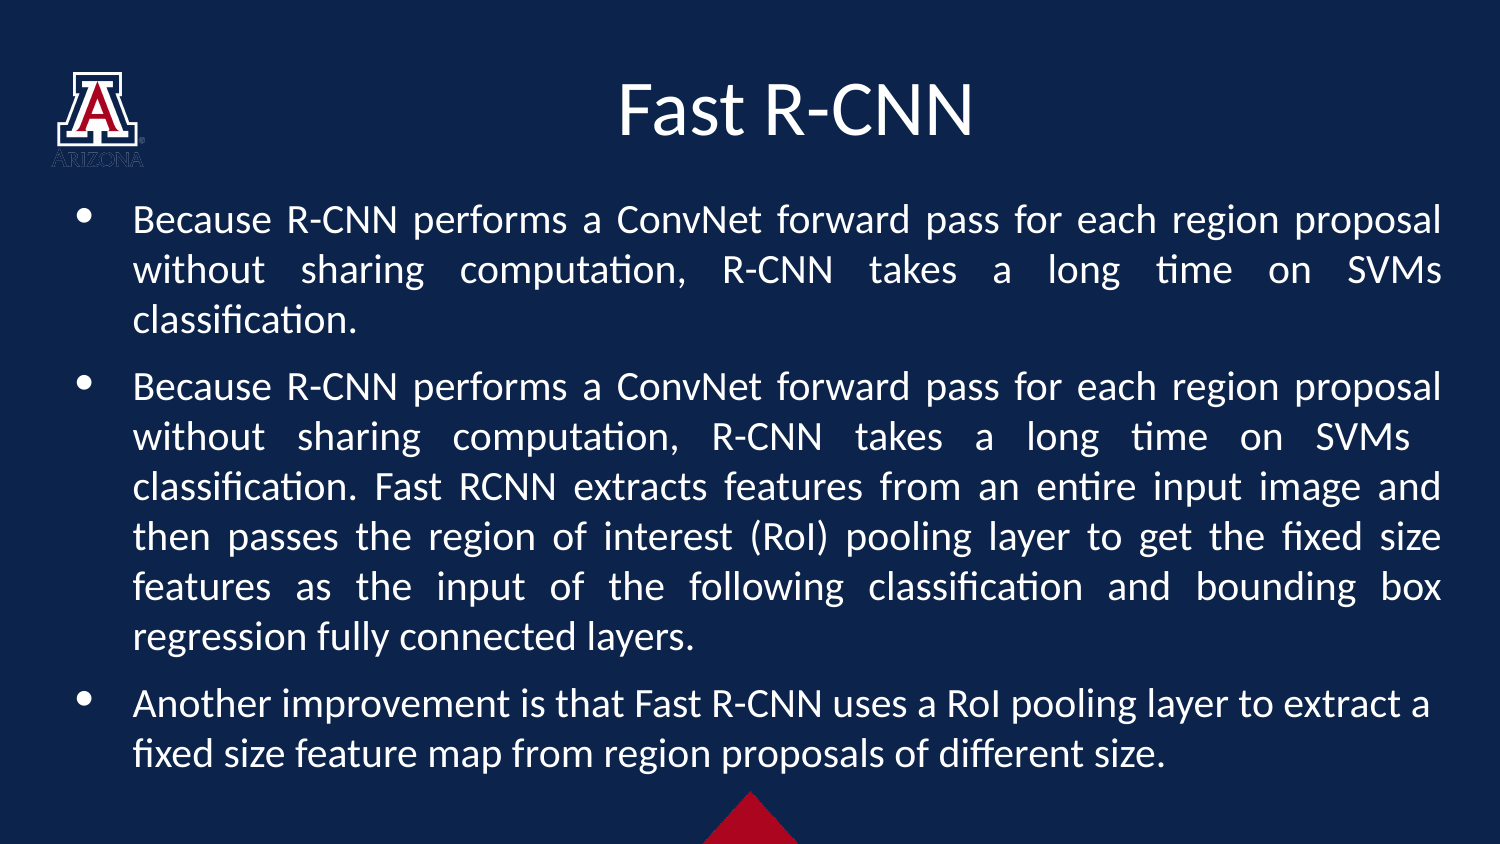

# Fast R-CNN
Because R-CNN performs a ConvNet forward pass for each region proposal without sharing computation, R-CNN takes a long time on SVMs classification.
Because R-CNN performs a ConvNet forward pass for each region proposal without sharing computation, R-CNN takes a long time on SVMs  classification. Fast RCNN extracts features from an entire input image and then passes the region of interest (RoI) pooling layer to get the fixed size features as the input of the following classification and bounding box regression fully connected layers.
Another improvement is that Fast R-CNN uses a RoI pooling layer to extract a fixed size feature map from region proposals of different size.